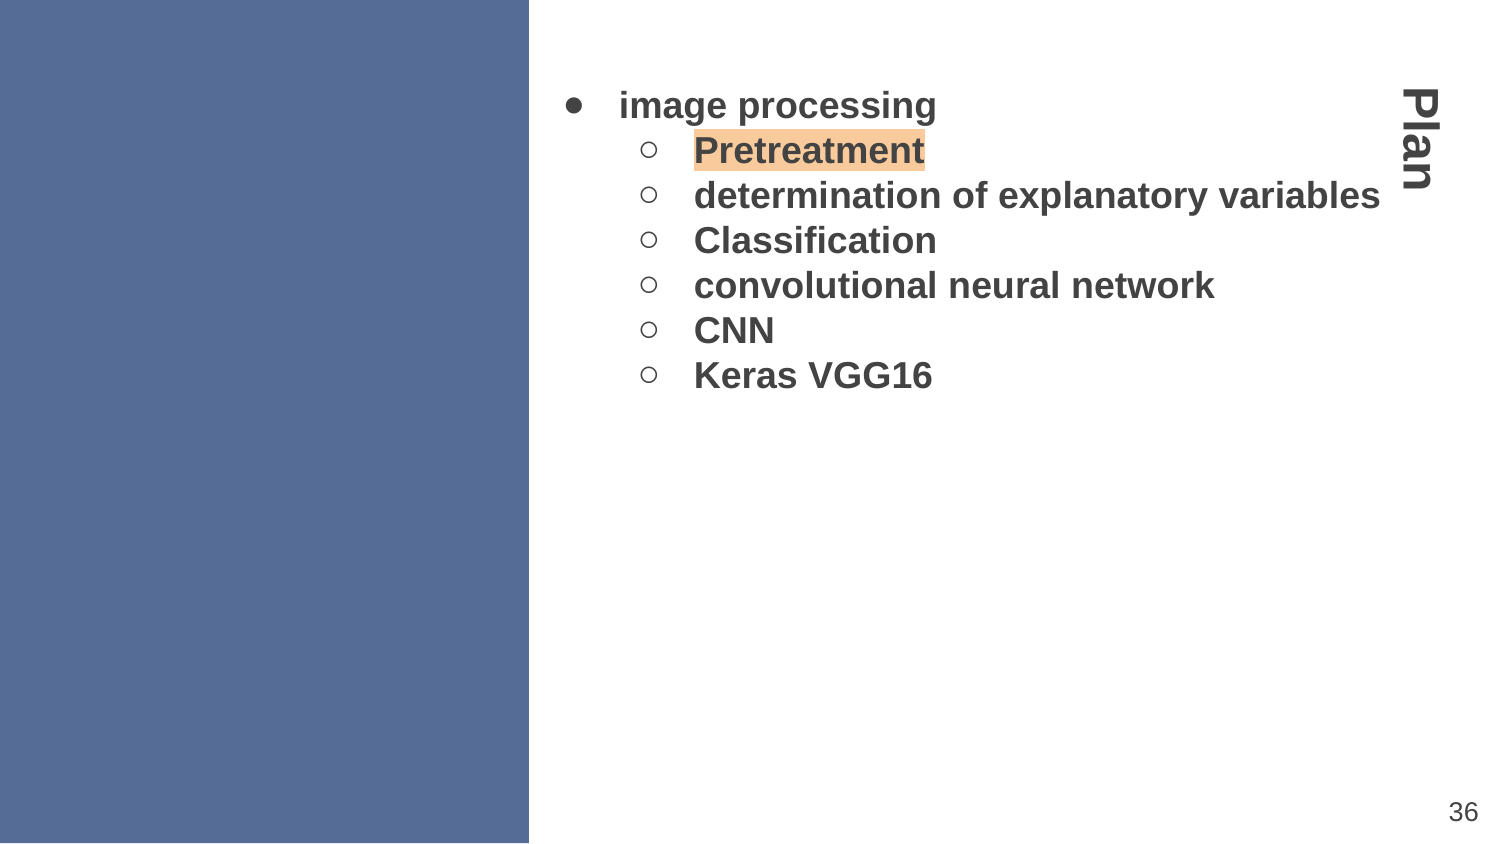

image processing
Pretreatment
determination of explanatory variables
Classification
convolutional neural network
CNN
Keras VGG16

Plan
36